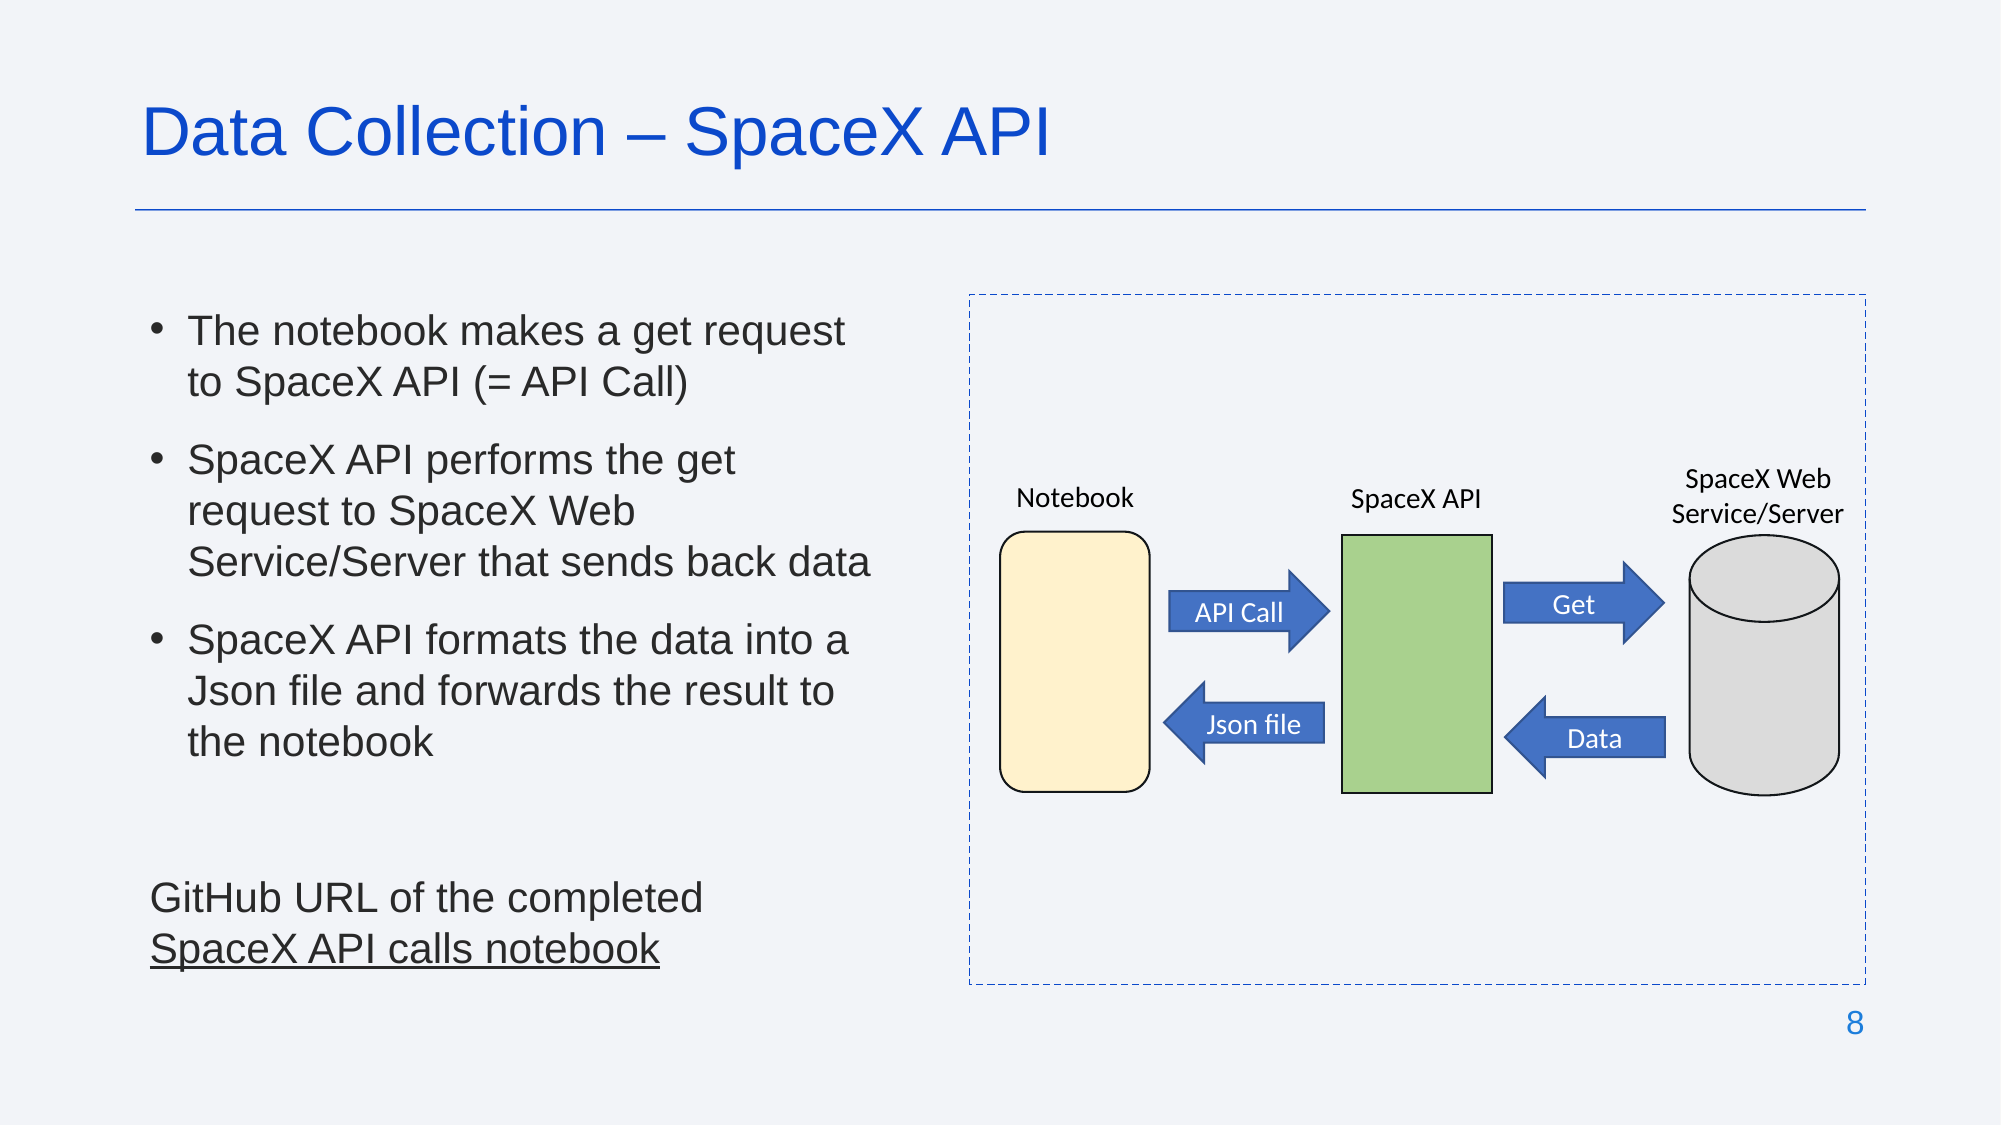

Data Collection – SpaceX API

The notebook makes a get request to SpaceX API (= API Call)
SpaceX API performs the get request to SpaceX Web Service/Server that sends back data
SpaceX API formats the data into a Json file and forwards the result to the notebook

GitHub URL of the completed SpaceX API calls notebook

SpaceX Web Service/Server
Notebook
SpaceX API

Get
API Call
Json file
Data
8